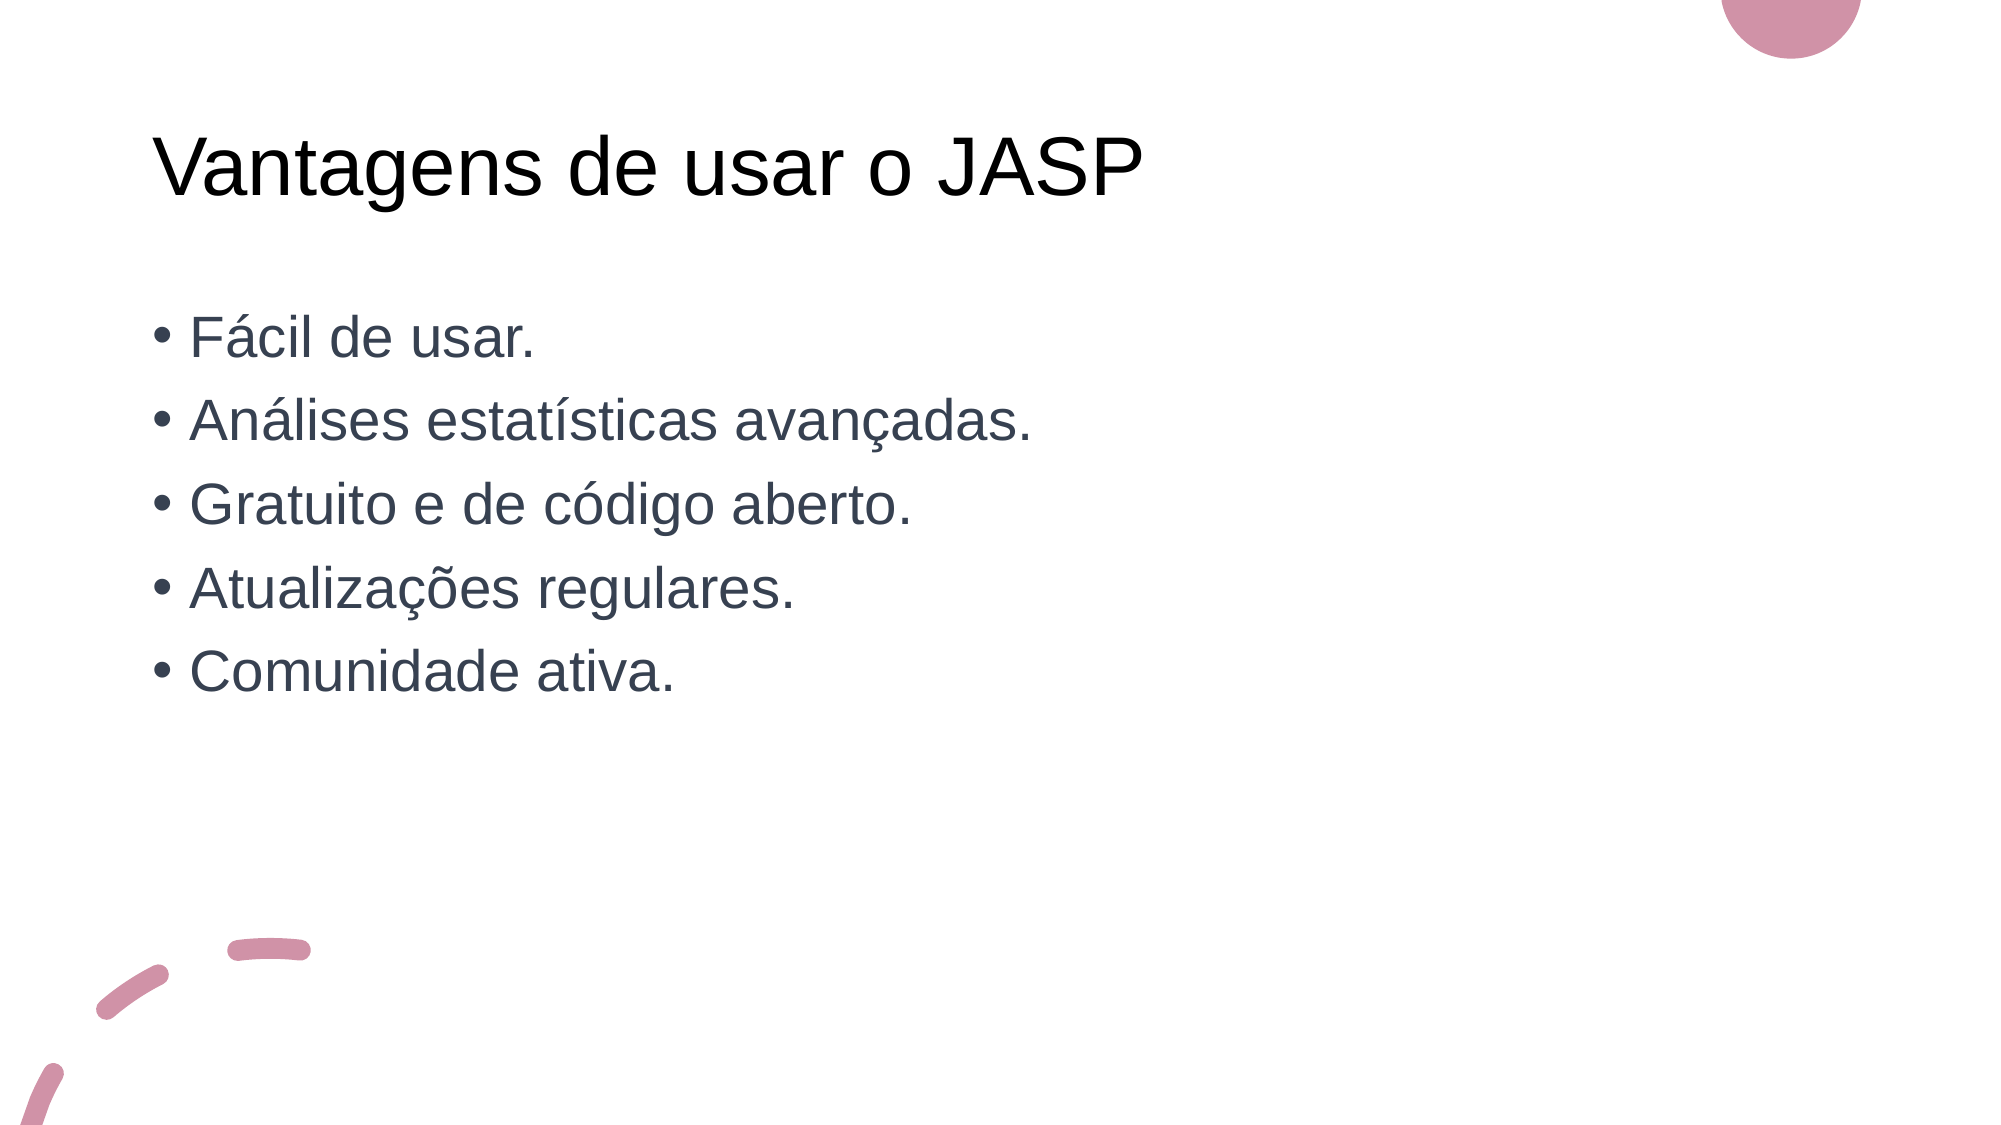

# Vantagens de usar o JASP
Fácil de usar.
Análises estatísticas avançadas.
Gratuito e de código aberto.
Atualizações regulares.
Comunidade ativa.